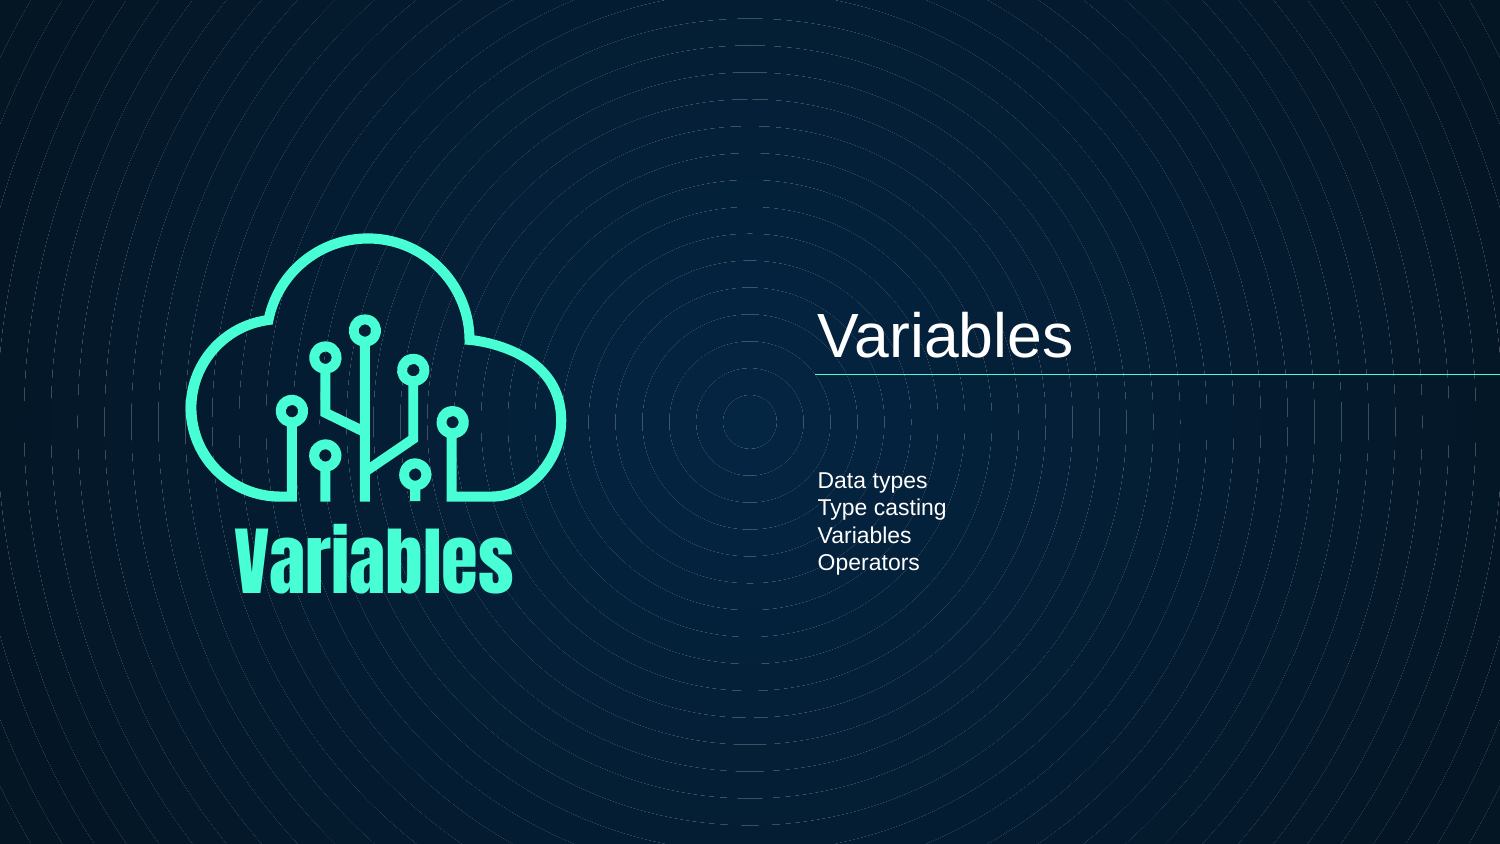

# Variables
Data types
Type casting
Variables
Operators

Variables